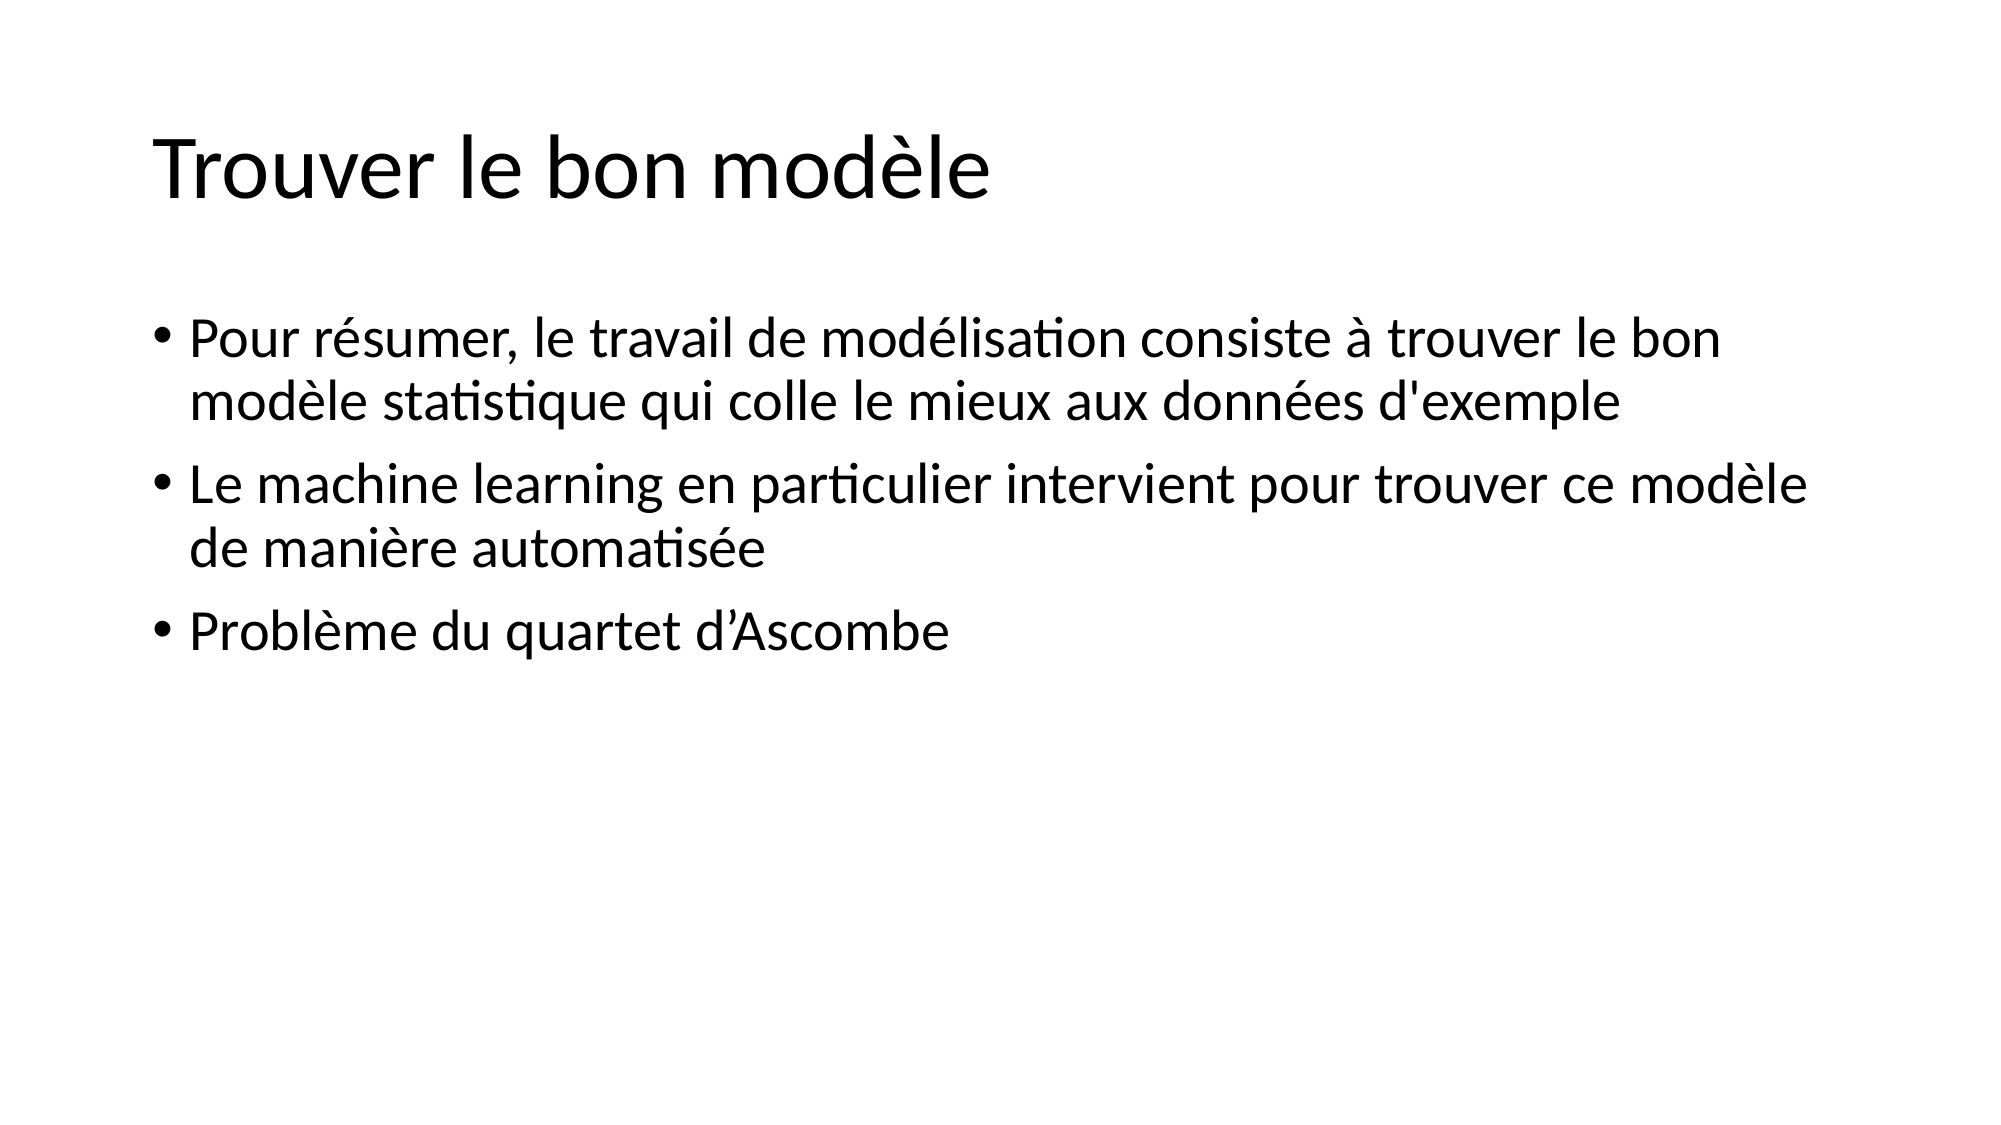

# Trouver le bon modèle
Pour résumer, le travail de modélisation consiste à trouver le bon modèle statistique qui colle le mieux aux données d'exemple
Le machine learning en particulier intervient pour trouver ce modèle de manière automatisée
Problème du quartet d’Ascombe